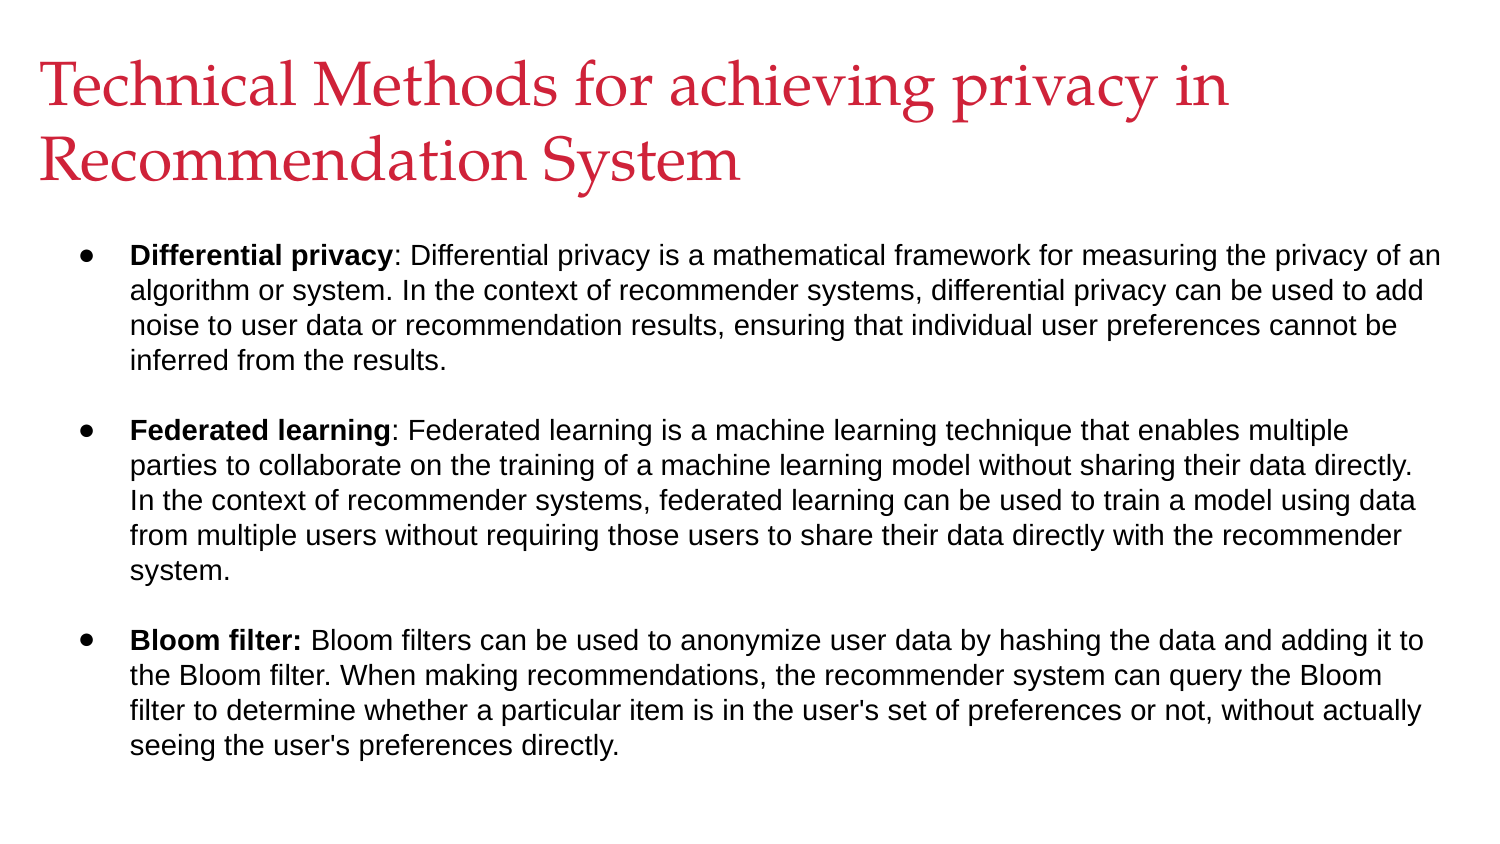

# Technical Methods for achieving privacy in Recommendation System
Differential privacy: Differential privacy is a mathematical framework for measuring the privacy of an algorithm or system. In the context of recommender systems, differential privacy can be used to add noise to user data or recommendation results, ensuring that individual user preferences cannot be inferred from the results.

Federated learning: Federated learning is a machine learning technique that enables multiple parties to collaborate on the training of a machine learning model without sharing their data directly. In the context of recommender systems, federated learning can be used to train a model using data from multiple users without requiring those users to share their data directly with the recommender system.

Bloom filter: Bloom filters can be used to anonymize user data by hashing the data and adding it to the Bloom filter. When making recommendations, the recommender system can query the Bloom filter to determine whether a particular item is in the user's set of preferences or not, without actually seeing the user's preferences directly.